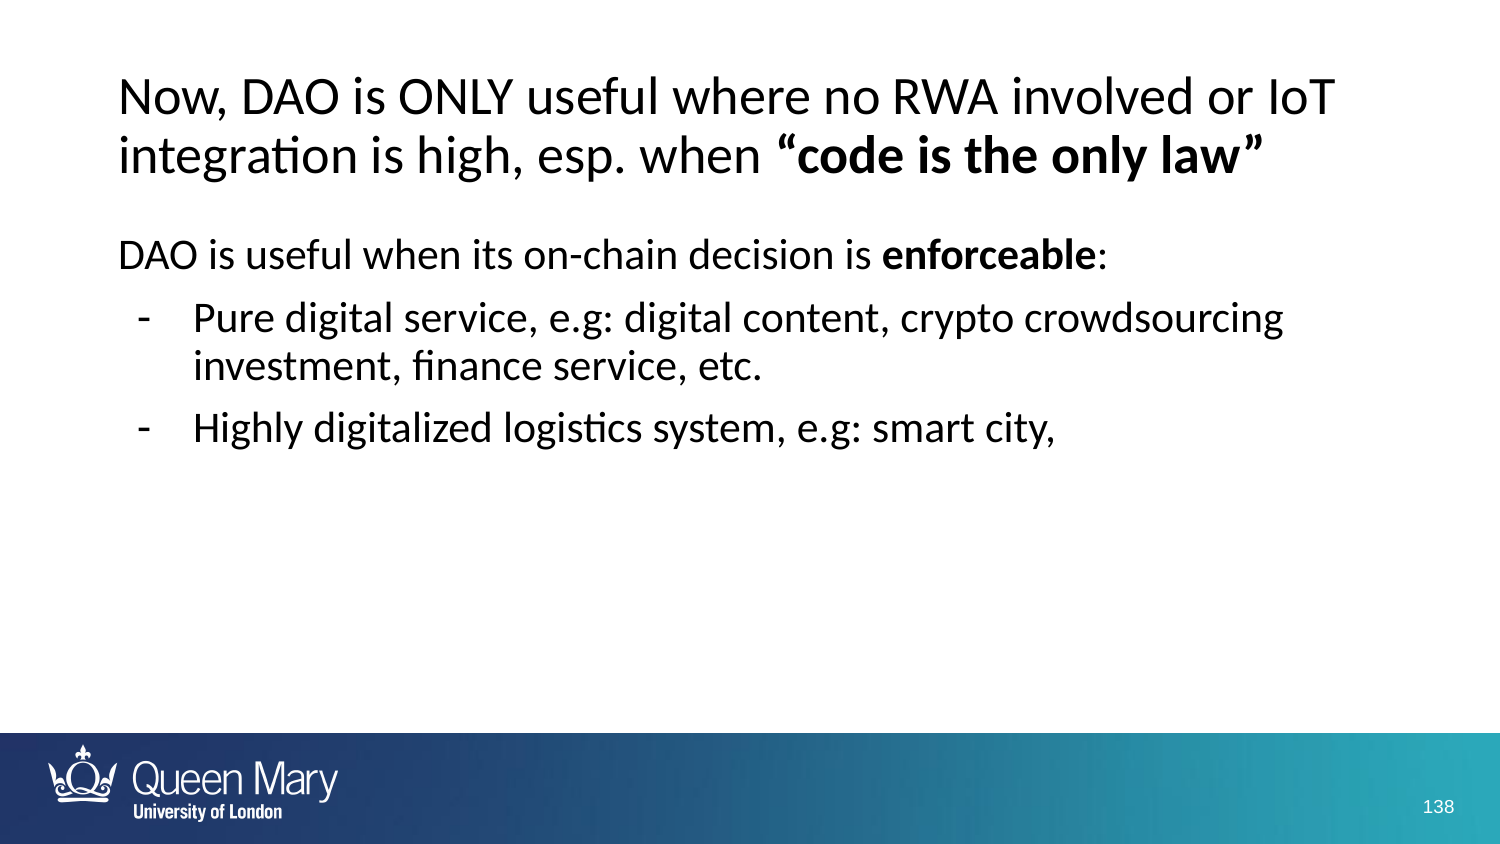

# Now, DAO is ONLY useful where no RWA involved or IoT integration is high, esp. when “code is the only law”
DAO is useful when its on-chain decision is enforceable:
Pure digital service, e.g: digital content, crypto crowdsourcing investment, finance service, etc.
Highly digitalized logistics system, e.g: smart city,